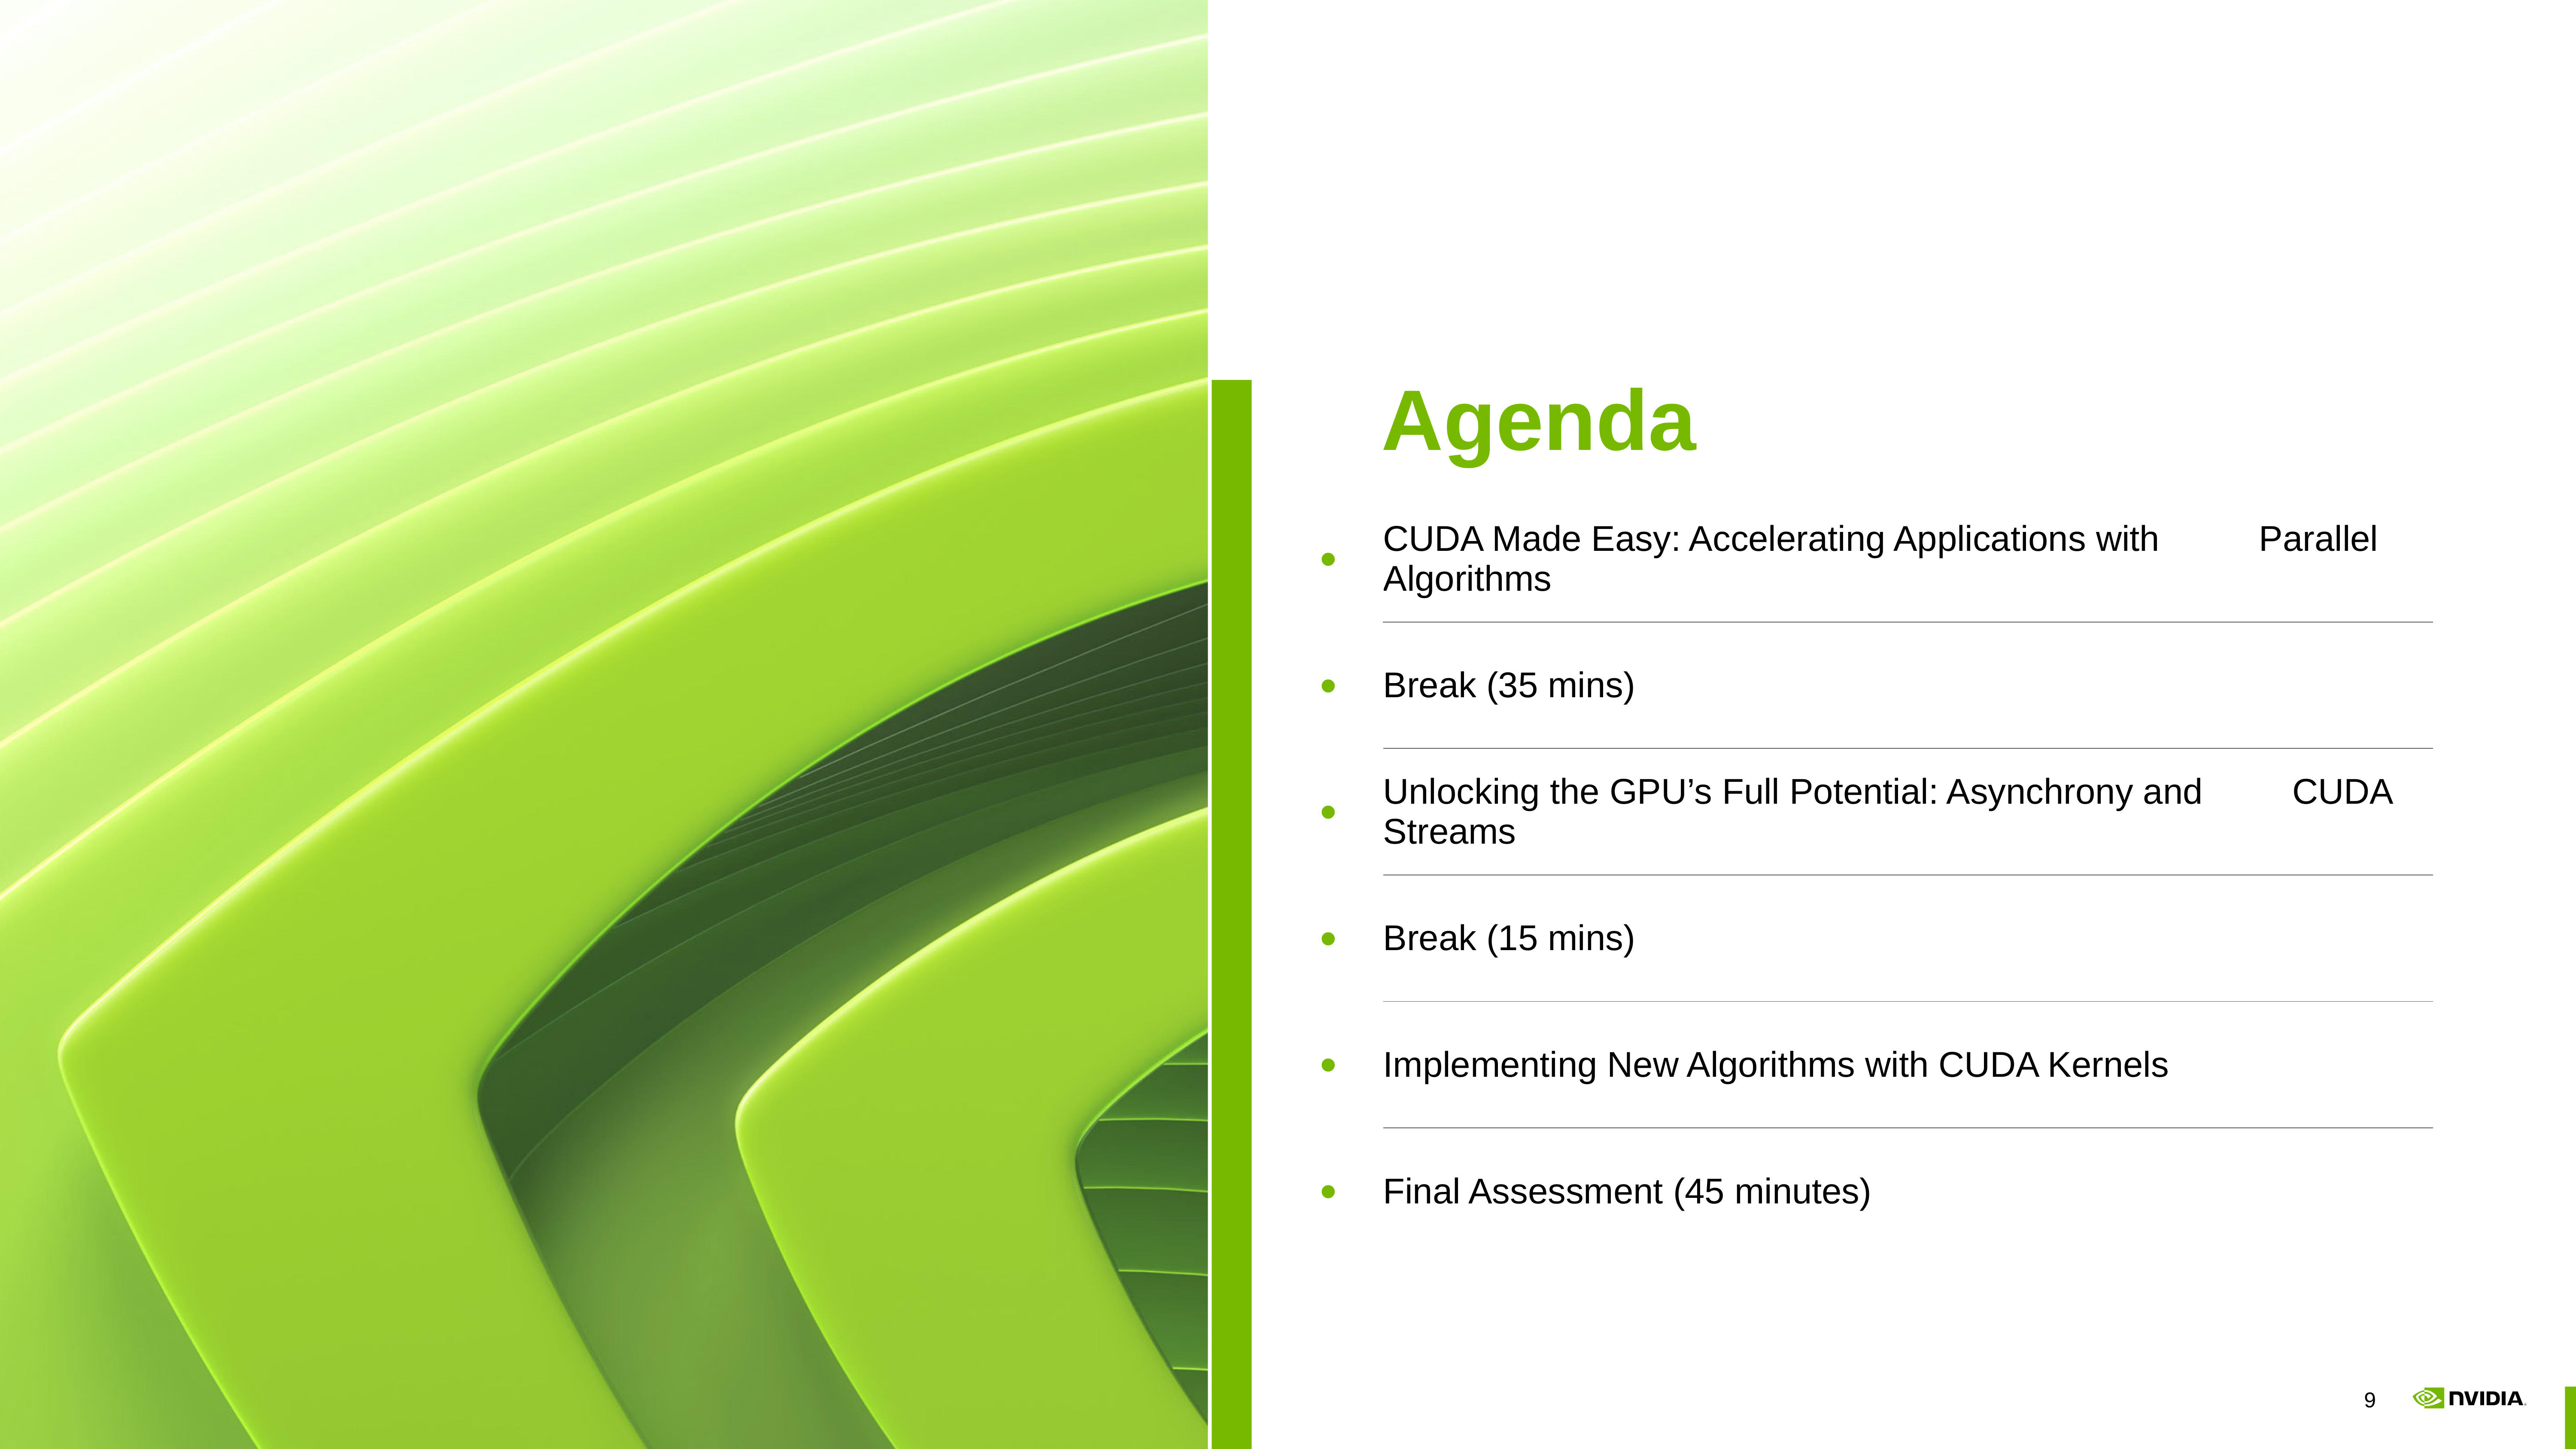

Agenda
| • | CUDA Made Easy: Accelerating Applications with Parallel Algorithms |
| --- | --- |
| • | Break (35 mins) |
| • | Unlocking the GPU’s Full Potential: Asynchrony and CUDA Streams |
| • | Break (15 mins) |
| • | Implementing New Algorithms with CUDA Kernels |
| • | Final Assessment (45 minutes) |